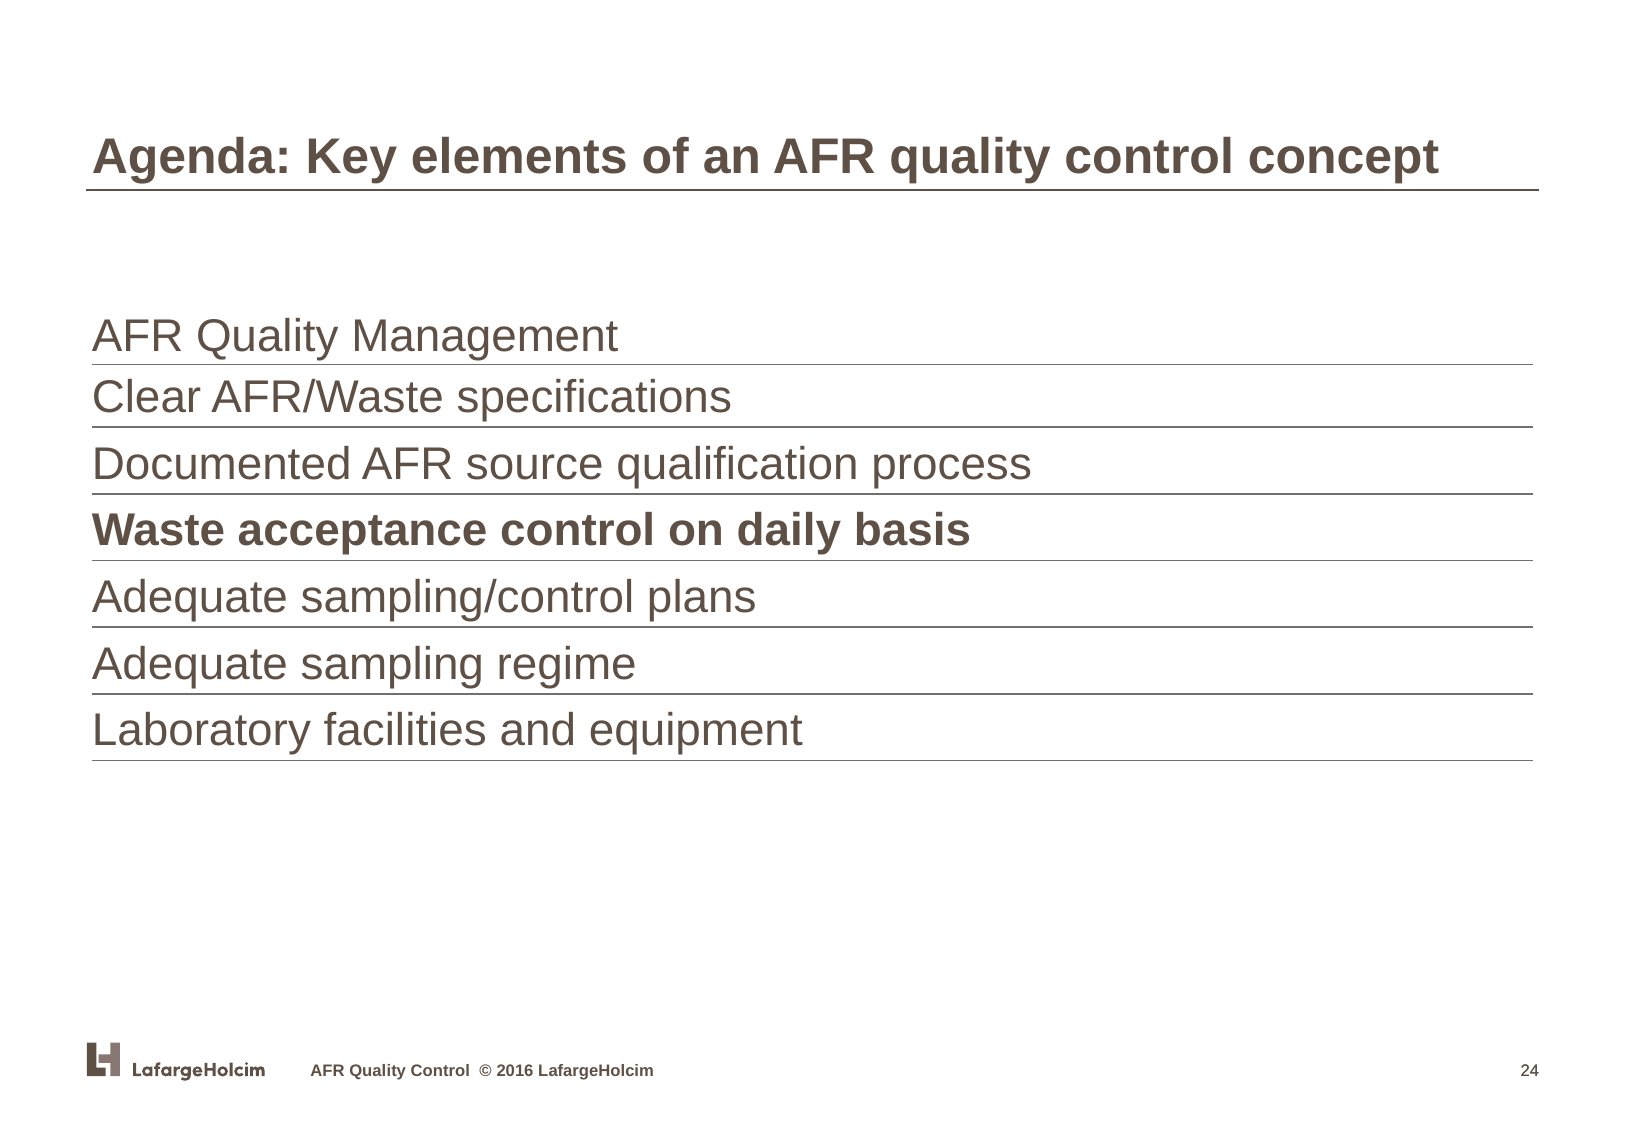

Agenda: Key elements of an AFR quality control concept
AFR Quality Management
Clear AFR/Waste specifications
Documented AFR source qualification process
Waste acceptance control on daily basis
Adequate sampling/control plans
Adequate sampling regime
Laboratory facilities and equipment
AFR Quality Control  © 2016 LafargeHolcim
24
24